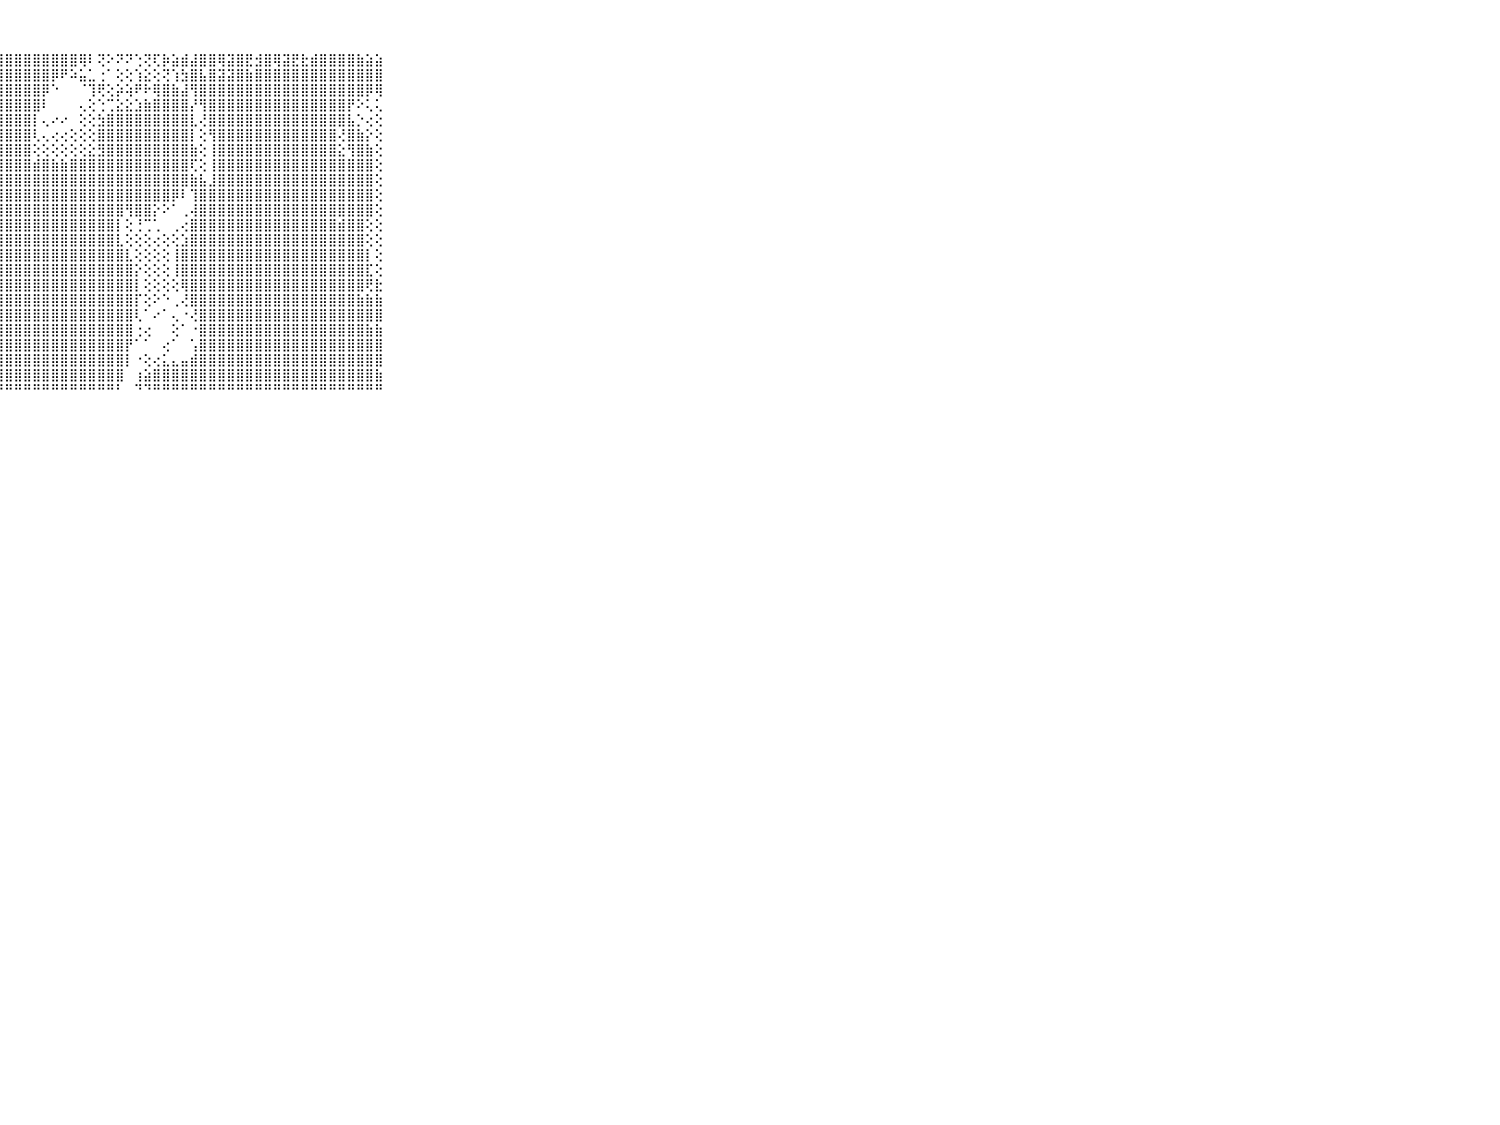

⠀⠀⠀⠀⠀⠀⠀⠀⠀⠀⠀⣜⣱⣿⣿⣿⣿⣯⣼⣿⣿⣿⣿⣿⣿⣿⣿⣿⣿⣿⣿⣿⣿⣿⣿⣿⢿⠇⢝⠕⠝⠝⢑⢝⢏⡷⣵⣾⣼⣿⣿⢿⣽⣿⣟⣺⣿⢿⣽⣟⣗⣾⣿⣿⣿⣿⣷⣵⣵⠀⠀⠀⠀⠀⠀⠀⠀⠀⠀⠀⠀
⠀⠀⠀⠀⠀⠀⠀⠀⠀⠀⠀⣼⣿⣿⣿⣿⣿⣿⡿⣿⣿⣿⣿⣿⣿⣿⣿⣿⣿⣿⣿⣿⣿⡿⠟⠵⣥⣁⢐⠁⢕⢕⢱⣕⢕⢝⢱⣳⣿⣧⣿⣽⣽⣿⣷⣿⣿⣿⣿⣿⣿⣿⣿⣿⣿⣿⣿⣿⣿⠀⠀⠀⠀⠀⠀⠀⠀⠀⠀⠀⠀
⠀⠀⠀⠀⠀⠀⠀⠀⠀⠀⠀⣿⣿⣿⣿⣿⣿⣿⣿⣿⣿⣿⣿⣿⣿⣿⣿⣿⣿⣿⣿⣿⡿⠑⠀⠀⠈⢹⢟⢕⡵⢵⠟⠗⢿⣿⣷⣼⢻⣿⣿⣿⣿⣿⣿⣿⣿⣿⣿⣿⣿⣿⣿⣿⣿⣿⣿⡿⢿⠀⠀⠀⠀⠀⠀⠀⠀⠀⠀⠀⠀
⠀⠀⠀⠀⠀⠀⠀⠀⠀⠀⠀⣿⣿⣿⣿⣿⣿⣿⣿⣿⣿⣿⣿⣿⣿⣿⣿⣿⣿⣿⣿⣿⠇⠀⠀⠀⢄⢕⢑⢉⣕⣕⣱⣷⣿⣿⣿⣿⡜⢻⣿⣿⣿⣿⣿⣿⣿⣿⣿⣿⣿⣿⣿⣿⣿⡟⠕⢅⢅⠀⠀⠀⠀⠀⠀⠀⠀⠀⠀⠀⠀
⠀⠀⠀⠀⠀⠀⠀⠀⠀⠀⠀⣿⣿⣿⣿⣿⣿⣿⣿⣿⣿⣿⣿⣿⣿⣿⣿⣿⣿⣿⣿⡇⢄⠔⠔⠀⢕⢕⣳⣿⣿⣿⣿⣿⣿⣿⣿⣿⣇⢜⣿⣿⣿⣿⣿⣿⣿⣿⣿⣿⣿⣿⣿⣿⣿⣧⡑⢔⢕⠀⠀⠀⠀⠀⠀⠀⠀⠀⠀⠀⠀
⠀⠀⠀⠀⠀⠀⠀⠀⠀⠀⠀⣿⣿⣿⣿⣿⣿⣿⣿⣿⣿⣿⣿⣿⣿⣿⣿⣿⣿⣿⣿⢇⢄⢔⢔⢕⢕⢕⣿⣿⣿⣿⣿⣿⣿⣿⣿⣿⡇⢕⢻⣿⣿⣿⣿⣿⣿⣿⣿⣿⣿⣿⣿⣿⢜⣿⣷⡕⢕⠀⠀⠀⠀⠀⠀⠀⠀⠀⠀⠀⠀
⠀⠀⠀⠀⠀⠀⠀⠀⠀⠀⠀⣿⣿⣿⣿⣿⣿⣿⣿⣿⣿⣿⣿⣿⣿⣿⣿⣿⣿⣿⣿⢕⢕⢕⢕⢕⢕⣕⣻⣿⣿⣿⣿⣿⣿⣿⣿⣿⣷⢕⢸⣿⣿⣿⣿⣿⣿⣿⣿⣿⣿⣿⣿⣿⣕⢻⣿⣷⢕⠀⠀⠀⠀⠀⠀⠀⠀⠀⠀⠀⠀
⠀⠀⠀⠀⠀⠀⠀⠀⠀⠀⠀⣿⣿⣿⣿⣿⣿⣿⣿⣿⣿⣿⣿⣿⣿⣿⣿⣿⣿⣿⣿⣾⣿⣷⣷⣿⣿⣿⣿⣿⣿⣿⣿⣿⣿⣿⣿⣿⢏⢕⢸⣿⣿⣿⣿⣿⣿⣿⣿⣿⣿⣿⣿⣿⣿⣿⣿⣿⢕⠀⠀⠀⠀⠀⠀⠀⠀⠀⠀⠀⠀
⠀⠀⠀⠀⠀⠀⠀⠀⠀⠀⠀⣿⣿⣿⣿⣿⣿⣿⣿⣿⣿⣿⣿⣿⣿⣿⣿⣿⣿⣿⣿⣿⣿⣿⣿⣿⣿⣿⣿⣿⣿⣿⣿⣿⣿⣿⣿⣿⣷⣧⣸⣿⣿⣿⣿⣿⣿⣿⣿⣿⣿⣿⣿⣿⣿⣿⣿⣿⢕⠀⠀⠀⠀⠀⠀⠀⠀⠀⠀⠀⠀
⠀⠀⠀⠀⠀⠀⠀⠀⠀⠀⠀⣿⣿⣿⣿⣿⣿⣿⣿⣿⣿⣿⣿⣿⣿⣿⣿⣿⣿⣿⣿⣿⣿⣿⣿⣿⣿⣿⣿⣿⣿⣿⣿⣿⣿⣿⡿⠇⢹⣿⣿⣿⣿⣿⣿⣿⣿⣿⣿⣿⣿⣿⣿⣿⣿⣿⣿⣿⢕⠀⠀⠀⠀⠀⠀⠀⠀⠀⠀⠀⠀
⠀⠀⠀⠀⠀⠀⠀⠀⠀⠀⠀⣿⣿⣿⣿⣿⣿⣿⣿⣿⣿⣿⣿⣿⣿⣿⣿⣿⣿⣿⣿⣿⣿⣿⣿⣿⣿⣿⣿⣿⣿⢻⣿⣿⡕⠕⠁⢀⢼⣿⣿⣿⣿⣿⣿⣿⣿⣿⣿⣿⣿⣿⣿⣿⣿⣿⣿⣿⢕⠀⠀⠀⠀⠀⠀⠀⠀⠀⠀⠀⠀
⠀⠀⠀⠀⠀⠀⠀⠀⠀⠀⠀⣿⣿⣿⣿⣿⣿⣿⣿⣿⣿⣿⣿⣿⣿⣿⣿⣿⣿⣿⣿⣿⣿⣿⣿⣿⣿⣿⣿⣿⡇⢕⢘⢉⢁⠀⢀⢔⣿⣿⣿⣿⣿⣿⣿⣿⣿⣿⣿⣿⣿⣿⣿⣿⣾⣿⣿⢕⢕⠀⠀⠀⠀⠀⠀⠀⠀⠀⠀⠀⠀
⠀⠀⠀⠀⠀⠀⠀⠀⠀⠀⠀⣿⣿⣿⣿⣿⣿⣿⣿⣿⣿⣿⣿⣿⣿⣿⣿⣿⣿⣿⣿⣿⣿⣿⣿⣿⣿⣿⣿⣿⣇⢕⢕⢕⢔⢕⢕⣱⣿⣿⣿⣿⣿⣿⣿⣿⣿⣿⣿⣿⣿⣿⣿⣿⣿⣿⣿⢕⢕⠀⠀⠀⠀⠀⠀⠀⠀⠀⠀⠀⠀
⠀⠀⠀⠀⠀⠀⠀⠀⠀⠀⠀⣿⣿⣿⣿⣿⣿⣿⣿⣿⣿⣿⣿⣿⣿⣿⣿⣿⣿⣿⣿⣿⣿⣿⣿⣿⣿⣿⣿⣿⣿⣇⢕⢕⢕⢕⢸⣿⣿⣿⣿⣿⣿⣿⣿⣿⣿⣿⣿⣿⣿⣿⣿⣿⣿⣿⣿⡇⢕⠀⠀⠀⠀⠀⠀⠀⠀⠀⠀⠀⠀
⠀⠀⠀⠀⠀⠀⠀⠀⠀⠀⠀⣿⣿⣿⣿⣿⣿⣿⣿⣿⣿⣿⣿⣿⣿⣿⣿⣿⣿⣿⣿⣿⣿⣿⣿⣿⣿⣿⣿⣿⣿⣿⡕⢕⢕⢕⢸⣿⣿⣿⣿⣿⣿⣿⣿⣿⣿⣿⣿⣿⣿⣿⣿⣿⣿⣿⣿⣏⢕⠀⠀⠀⠀⠀⠀⠀⠀⠀⠀⠀⠀
⠀⠀⠀⠀⠀⠀⠀⠀⠀⠀⠀⣿⣿⣿⣿⣿⣿⣿⣿⣿⣿⣿⣿⣿⣿⣿⣿⣿⣿⣿⣿⣿⣿⣿⣿⣿⣿⣿⣿⣿⣿⣿⡇⢕⢕⢕⢕⢿⣿⣿⣿⣿⣿⣿⣿⣿⣿⣿⣿⣿⣿⣿⣿⣿⣿⣿⣿⢟⣗⠀⠀⠀⠀⠀⠀⠀⠀⠀⠀⠀⠀
⠀⠀⠀⠀⠀⠀⠀⠀⠀⠀⠀⣿⣿⣿⣿⣿⣿⣿⣿⣿⣿⣿⣿⣿⣿⣿⣿⣿⣿⣿⣿⣿⣿⣿⣿⣿⣿⣿⣿⣿⣿⣿⡏⢕⠕⠑⢀⢜⣿⣿⣿⣿⣿⣿⣿⣿⣿⣿⣿⣿⣿⣿⣿⣿⣿⣿⣷⣷⣷⠀⠀⠀⠀⠀⠀⠀⠀⠀⠀⠀⠀
⠀⠀⠀⠀⠀⠀⠀⠀⠀⠀⠀⣿⣿⣿⣿⣿⣿⣿⣿⣿⣿⣿⣿⣿⣿⣿⣿⣿⣿⣿⣿⣿⣿⣿⣿⣿⣿⣿⣿⣿⣿⣿⢇⠁⠔⠁⢄⠐⢜⣿⣿⣿⣿⣿⣿⣿⣿⣿⣿⣿⣿⣿⣿⣿⣿⣿⣿⣿⣿⠀⠀⠀⠀⠀⠀⠀⠀⠀⠀⠀⠀
⠀⠀⠀⠀⠀⠀⠀⠀⠀⠀⠀⣿⣿⣿⣿⣿⣿⣿⣿⣿⣿⣿⣿⣿⣿⣿⣿⣿⣿⣿⣿⣿⣿⣿⣿⣿⣿⣿⣿⣿⣿⣿⢐⢔⠀⠀⢕⠁⠐⣿⣿⣿⣿⣿⣿⣿⣿⣿⣿⣿⣿⣿⣿⣿⣿⣿⣿⣷⣷⠀⠀⠀⠀⠀⠀⠀⠀⠀⠀⠀⠀
⠀⠀⠀⠀⠀⠀⠀⠀⠀⠀⠀⣿⣿⣿⣿⣿⣿⣿⣿⣿⣿⣿⣿⣿⣿⣿⣿⣿⣿⣿⣿⣿⣿⣿⣿⣿⣿⣿⣿⣿⣿⡟⠁⠁⠀⢔⠁⠀⢡⣿⣿⣿⣿⣿⣿⣿⣿⣿⣿⣿⣿⣿⣿⣿⣿⣿⣿⣿⣿⠀⠀⠀⠀⠀⠀⠀⠀⠀⠀⠀⠀
⠀⠀⠀⠀⠀⠀⠀⠀⠀⠀⠀⣿⣿⣿⣿⣿⣿⣿⣿⣿⣿⣿⣿⣿⣿⣿⣿⣿⣿⣿⣿⣿⣿⣿⣿⣿⣿⣿⣿⣿⣿⡇⠐⢕⢔⣅⣄⣤⣾⣿⣿⣿⣿⣿⣿⣿⣿⣿⣿⣿⣿⣿⣿⣿⣿⣿⣿⣿⣿⠀⠀⠀⠀⠀⠀⠀⠀⠀⠀⠀⠀
⠀⠀⠀⠀⠀⠀⠀⠀⠀⠀⠀⣿⣿⣿⣿⣿⣿⣿⣿⣿⣿⣿⣿⣿⣿⣿⣿⣿⣿⣿⣿⣿⣿⣿⣿⣿⣿⣿⣿⣿⣿⠀⢰⣵⣿⣿⣿⣿⣿⣿⣿⣿⣿⣿⣿⣿⣿⣿⣿⣿⣿⣿⣿⣿⣿⣿⣿⣿⣷⠀⠀⠀⠀⠀⠀⠀⠀⠀⠀⠀⠀
⠀⠀⠀⠀⠀⠀⠀⠀⠀⠀⠀⠛⠛⠛⠛⠛⠛⠛⠛⠛⠛⠛⠛⠛⠛⠛⠛⠛⠛⠛⠛⠛⠛⠛⠛⠛⠛⠛⠛⠛⠃⠀⠙⠙⠛⠛⠛⠛⠛⠛⠛⠛⠛⠛⠛⠛⠛⠛⠛⠛⠛⠛⠛⠛⠛⠛⠛⠛⠛⠀⠀⠀⠀⠀⠀⠀⠀⠀⠀⠀⠀